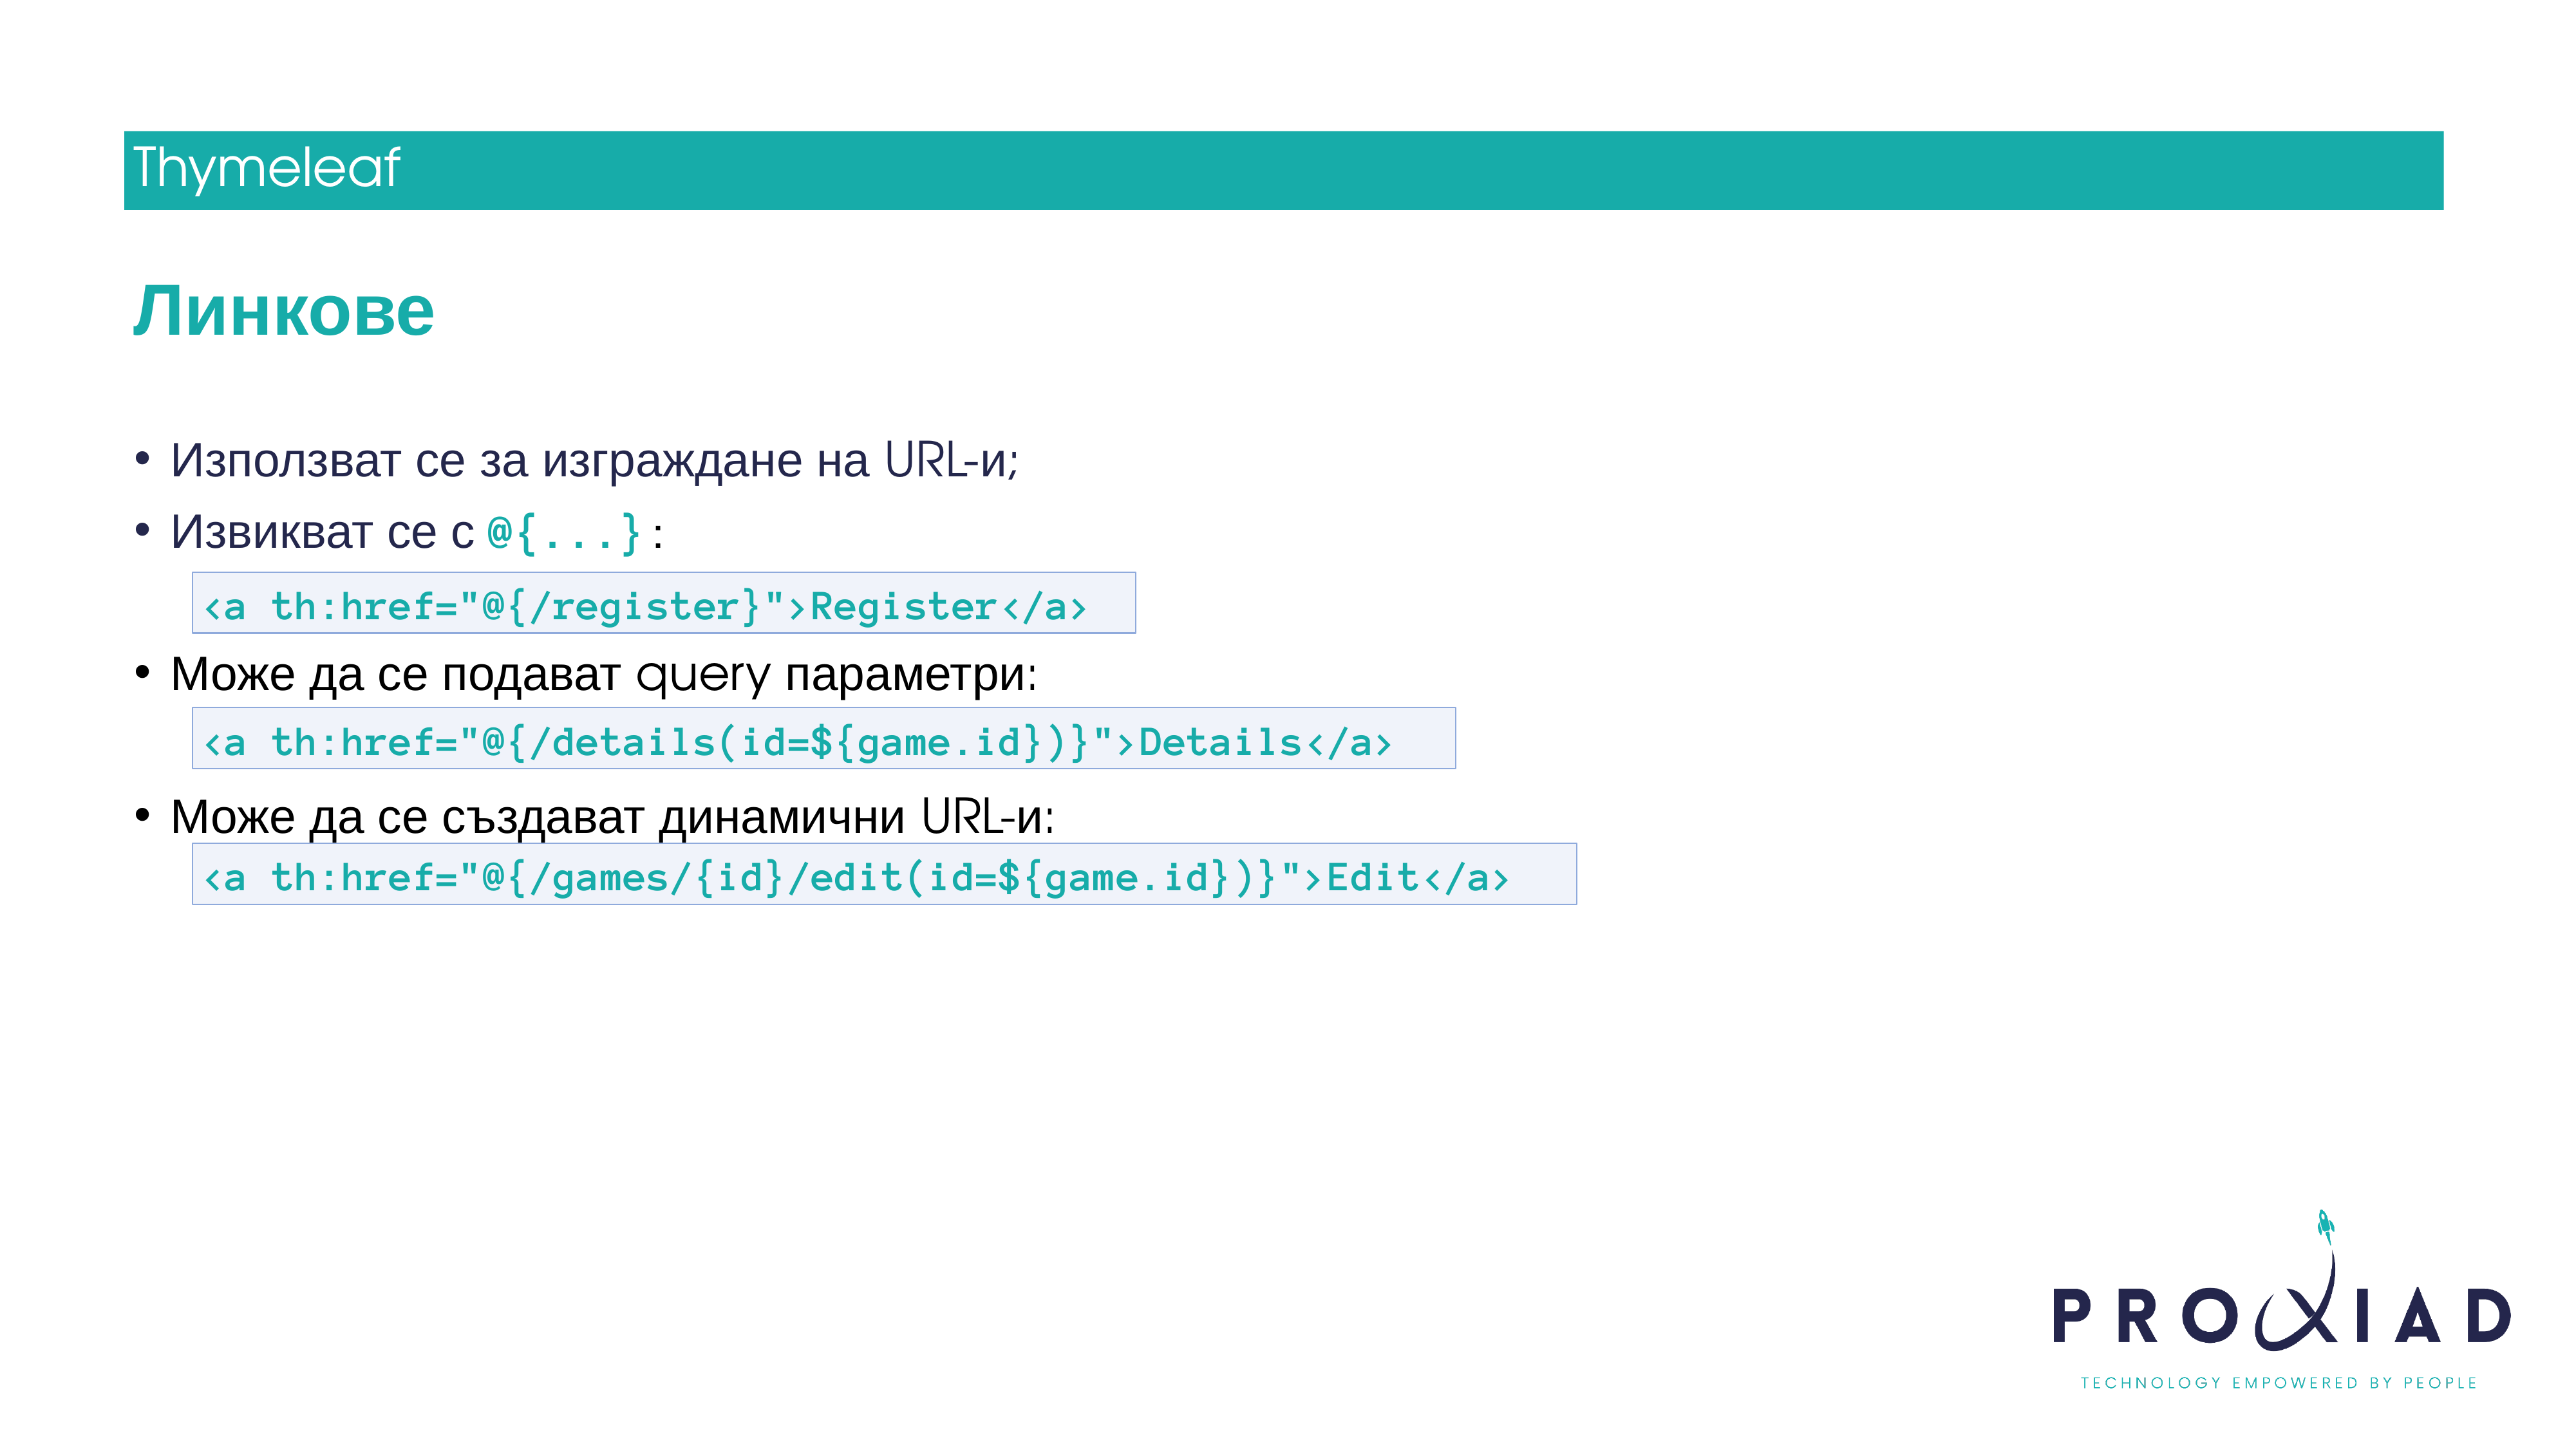

Thymeleaf
Линкове
Използват се за изграждане на URL-и;
Извикват се с @{...}:

Може да се подават query параметри:

Може да се създават динамични URL-и:
<a th:href="@{/register}">Register</a>
<a th:href="@{/details(id=${game.id})}">Details</a>
<a th:href="@{/games/{id}/edit(id=${game.id})}">Edit</a>